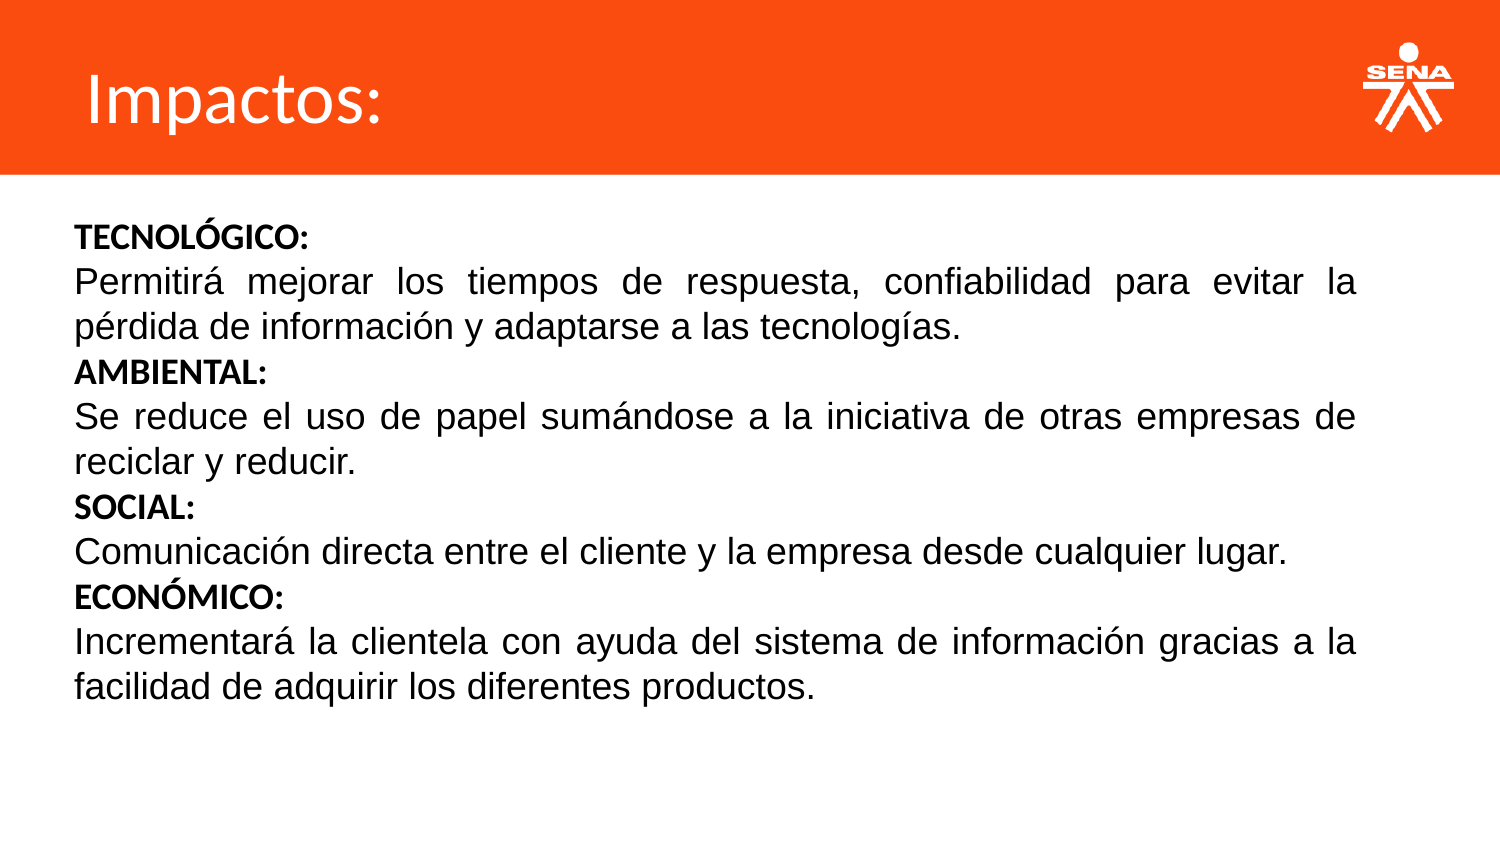

Impactos:
TECNOLÓGICO:
Permitirá mejorar los tiempos de respuesta, confiabilidad para evitar la pérdida de información y adaptarse a las tecnologías.
AMBIENTAL:
Se reduce el uso de papel sumándose a la iniciativa de otras empresas de reciclar y reducir.
SOCIAL:
Comunicación directa entre el cliente y la empresa desde cualquier lugar.
ECONÓMICO:
Incrementará la clientela con ayuda del sistema de información gracias a la facilidad de adquirir los diferentes productos.